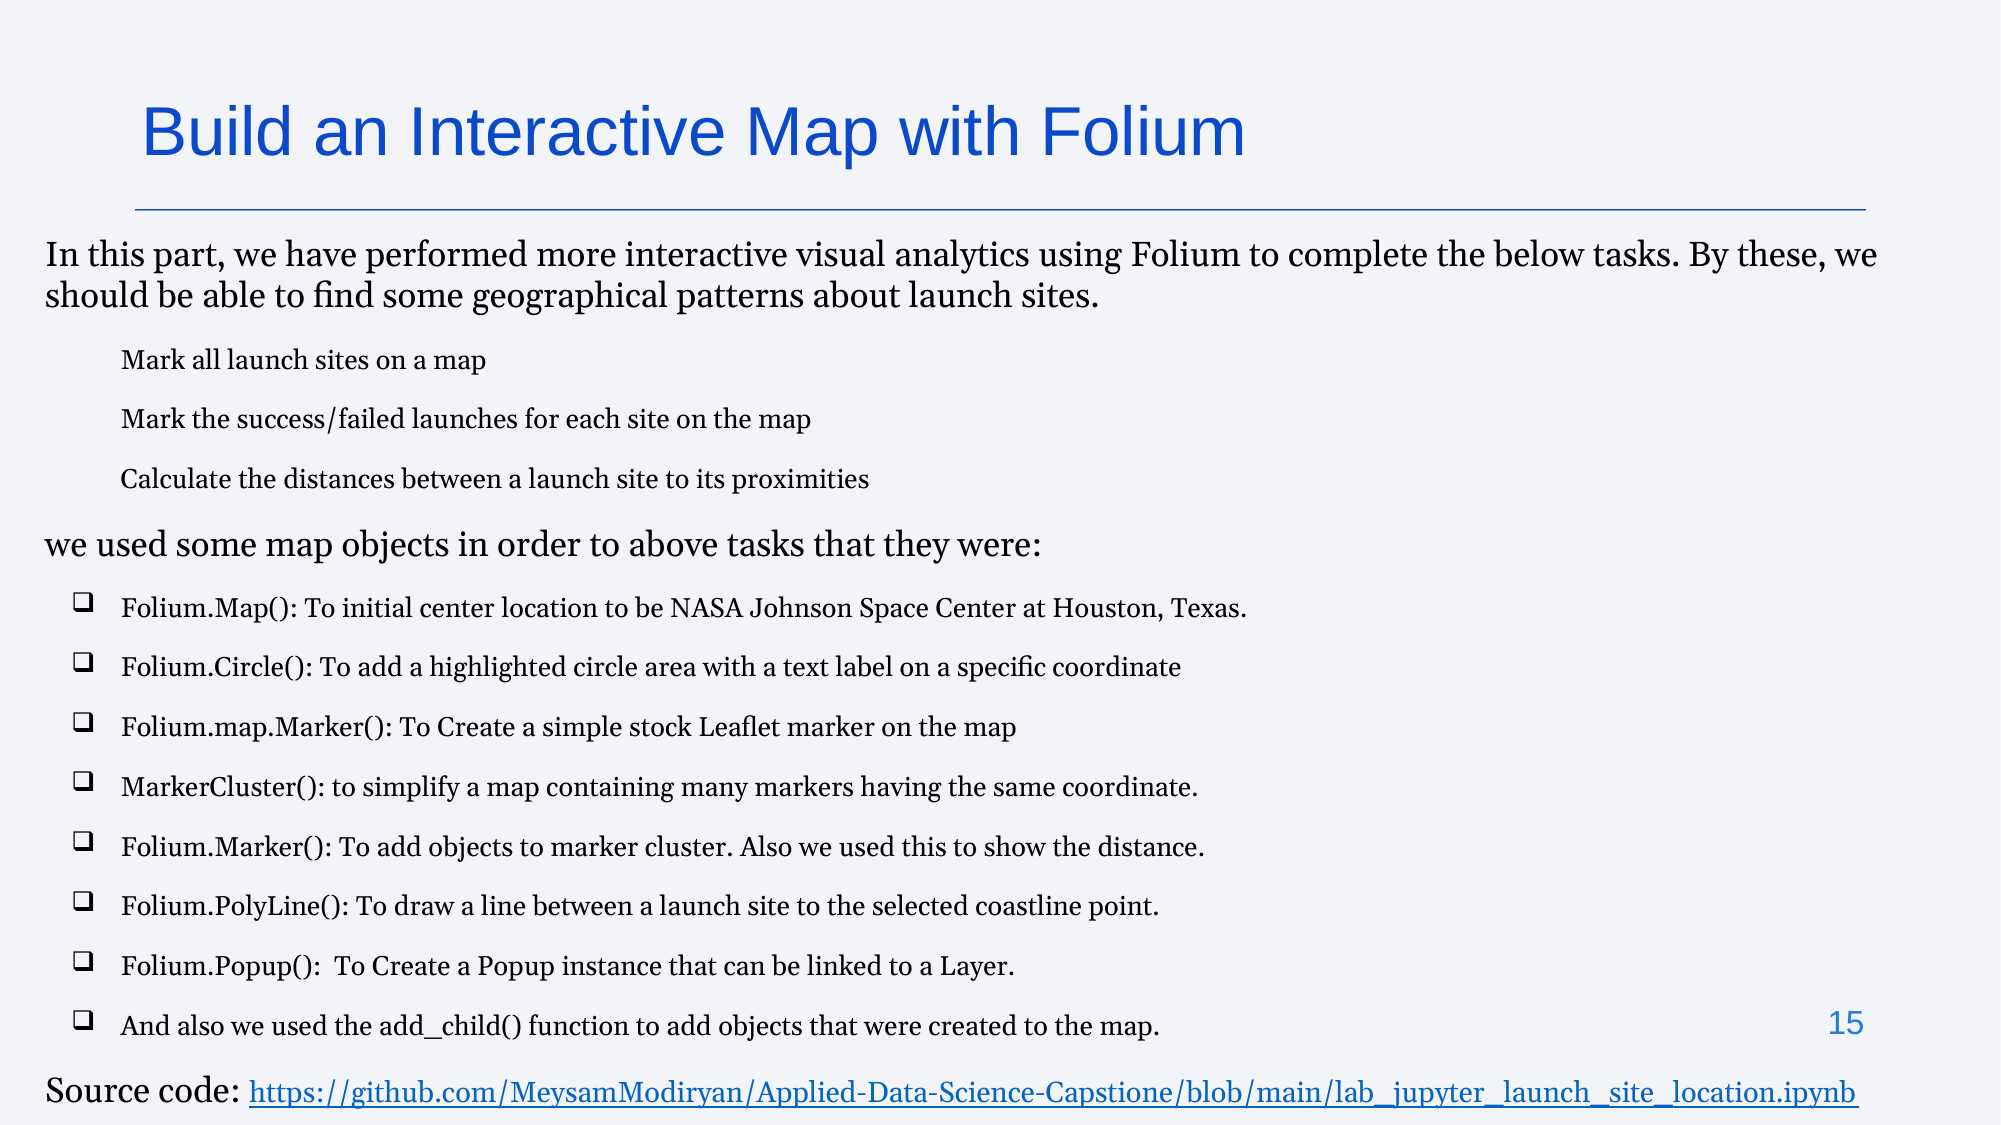

Build an Interactive Map with Folium
In this part, we have performed more interactive visual analytics using Folium to complete the below tasks. By these, we should be able to find some geographical patterns about launch sites.
Mark all launch sites on a map
Mark the success/failed launches for each site on the map
Calculate the distances between a launch site to its proximities
we used some map objects in order to above tasks that they were:
Folium.Map(): To initial center location to be NASA Johnson Space Center at Houston, Texas.
Folium.Circle(): To add a highlighted circle area with a text label on a specific coordinate
Folium.map.Marker(): To Create a simple stock Leaflet marker on the map
MarkerCluster(): to simplify a map containing many markers having the same coordinate.
Folium.Marker(): To add objects to marker cluster. Also we used this to show the distance.
Folium.PolyLine(): To draw a line between a launch site to the selected coastline point.
Folium.Popup():  To Create a Popup instance that can be linked to a Layer.
And also we used the add_child() function to add objects that were created to the map.
Source code: https://github.com/MeysamModiryan/Applied-Data-Science-Capstione/blob/main/lab_jupyter_launch_site_location.ipynb

15